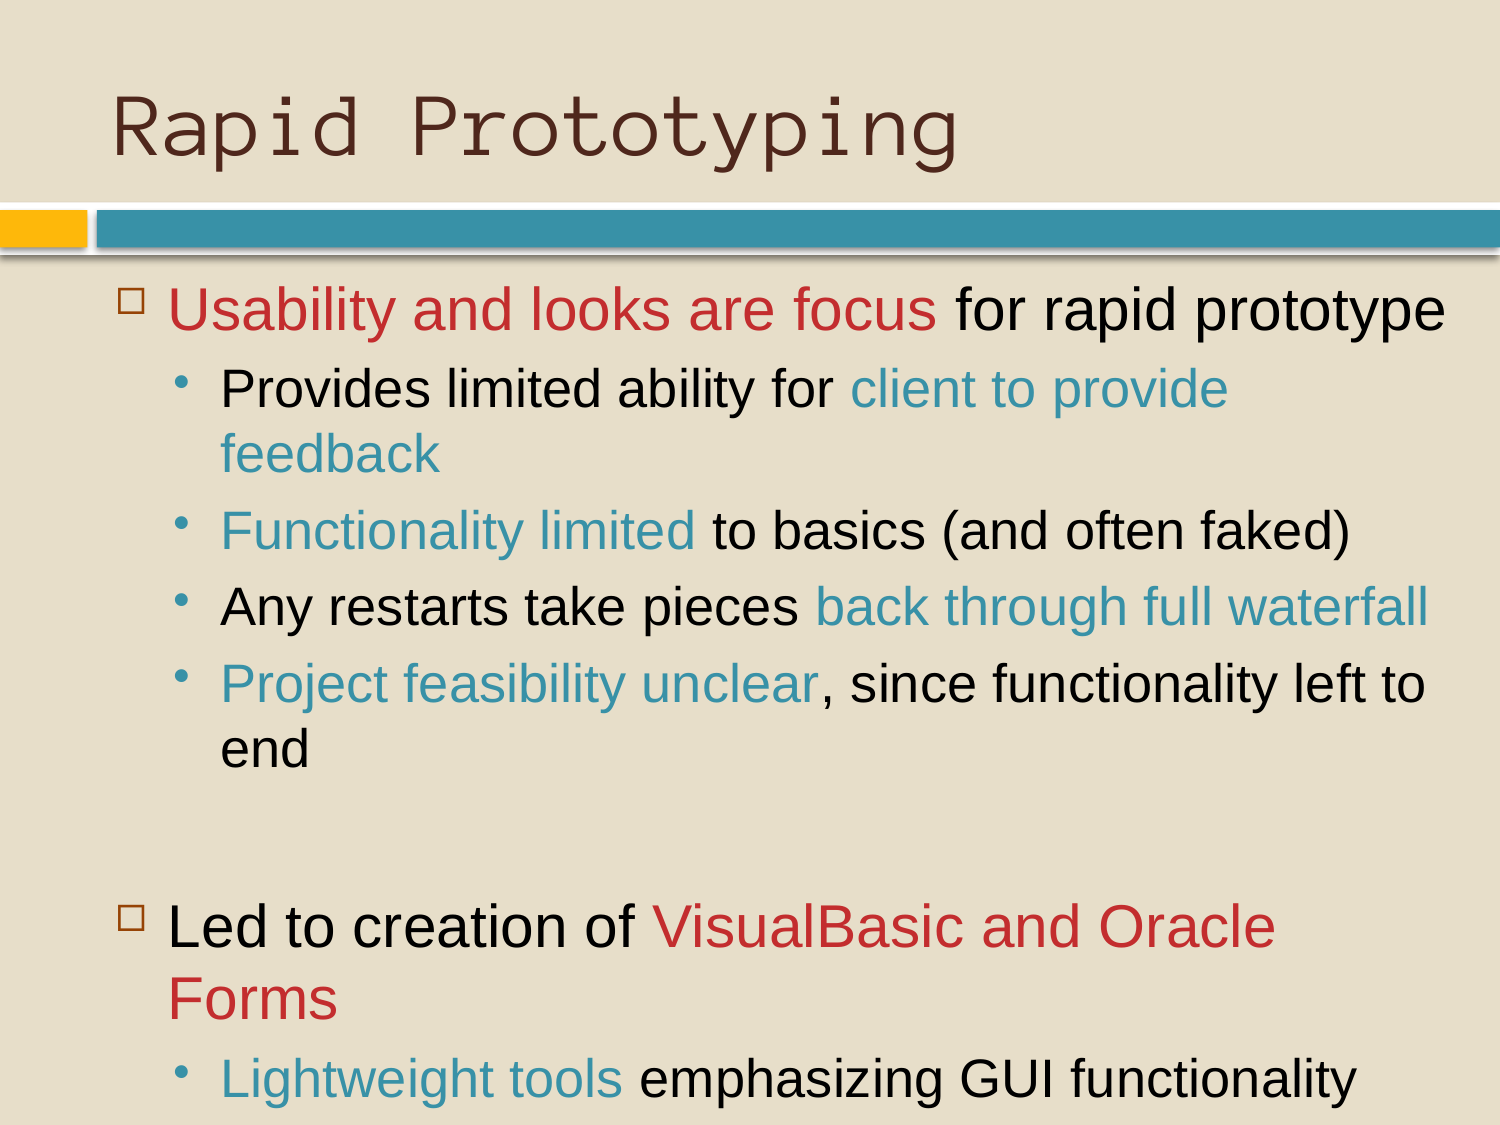

# Rapid Prototyping
Usability and looks are focus for rapid prototype
Provides limited ability for client to provide feedback
Functionality limited to basics (and often faked)
Any restarts take pieces back through full waterfall
Project feasibility unclear, since functionality left to end

Led to creation of VisualBasic and Oracle Forms
Lightweight tools emphasizing GUI functionality
Lousy languages with serious performance issues
Confusion creators, since clients “see” finished product